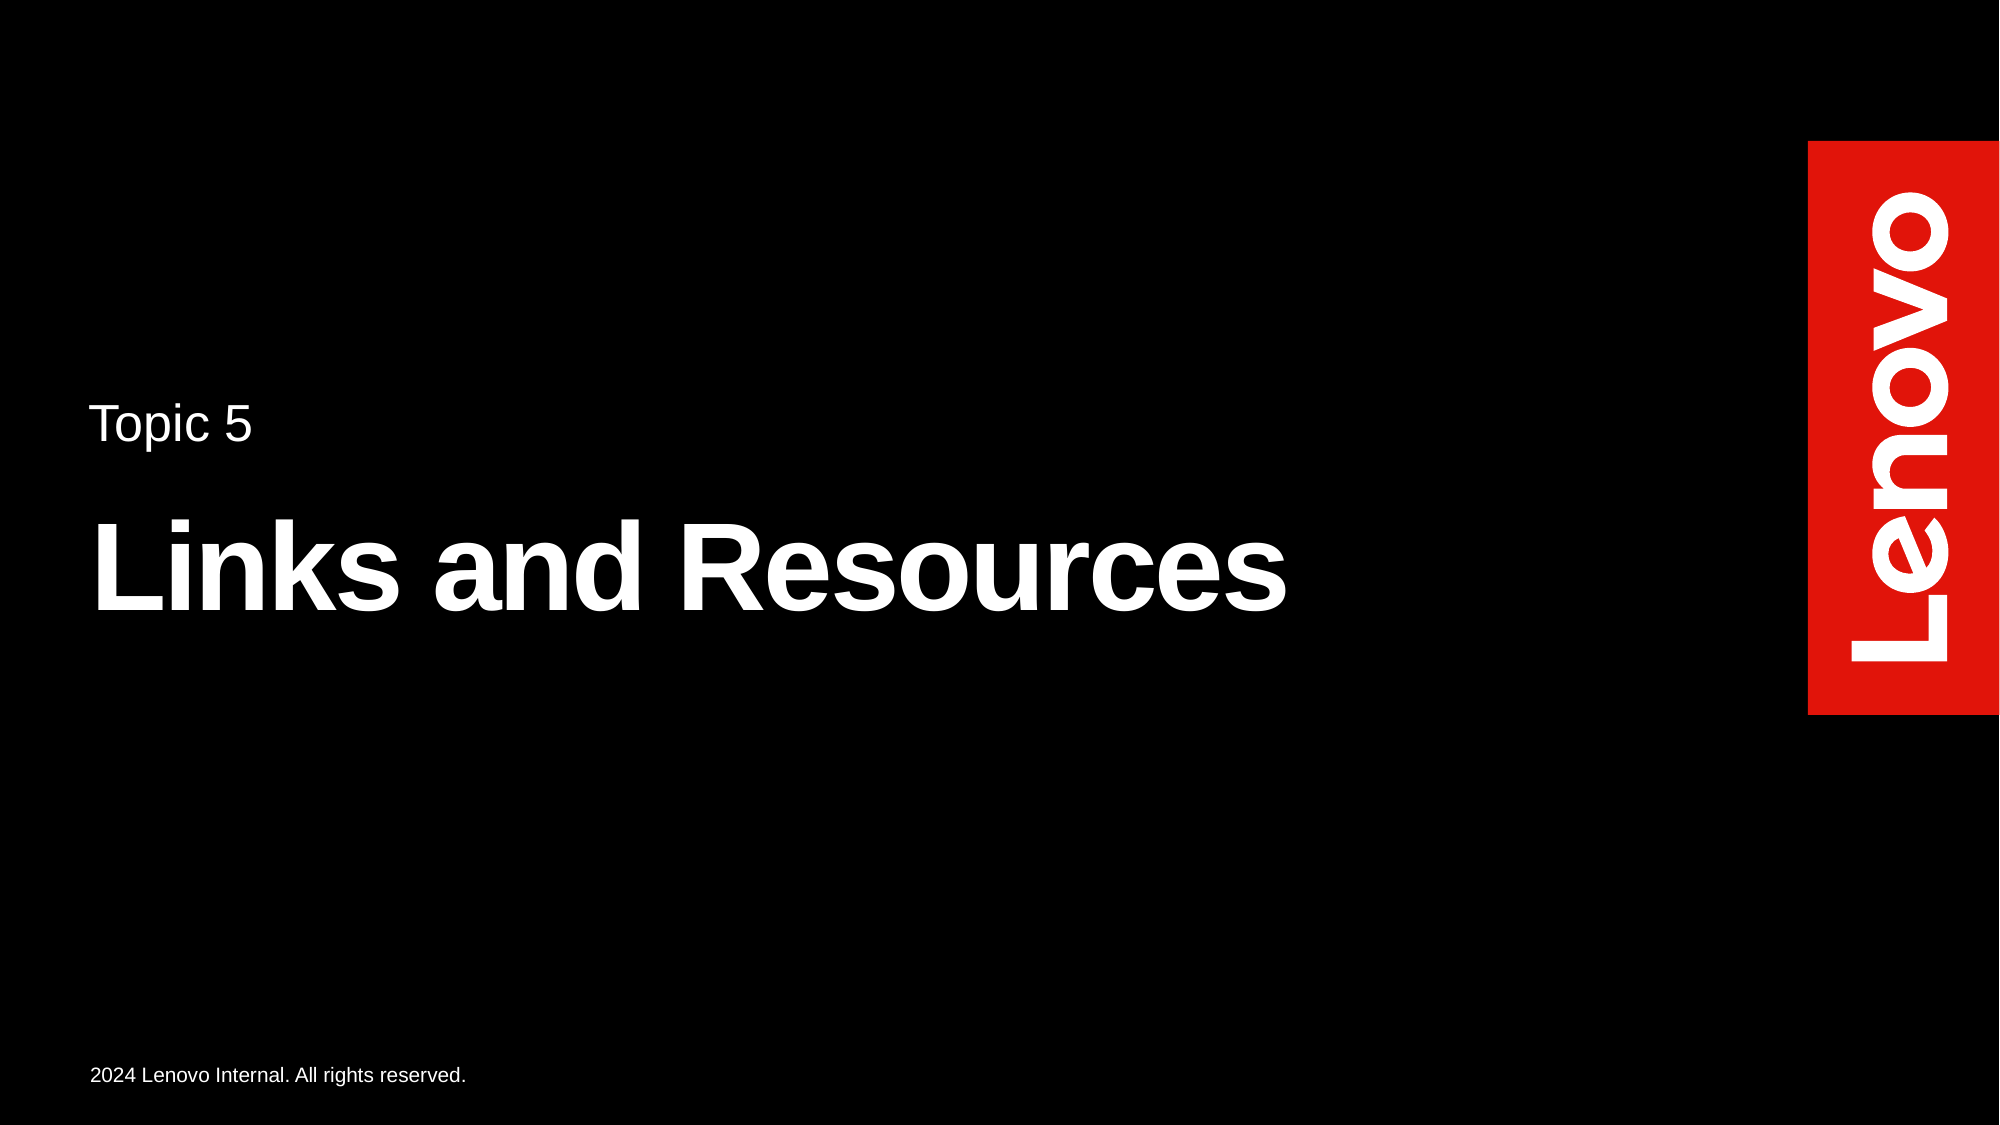

Topic 5
# Links and Resources
21